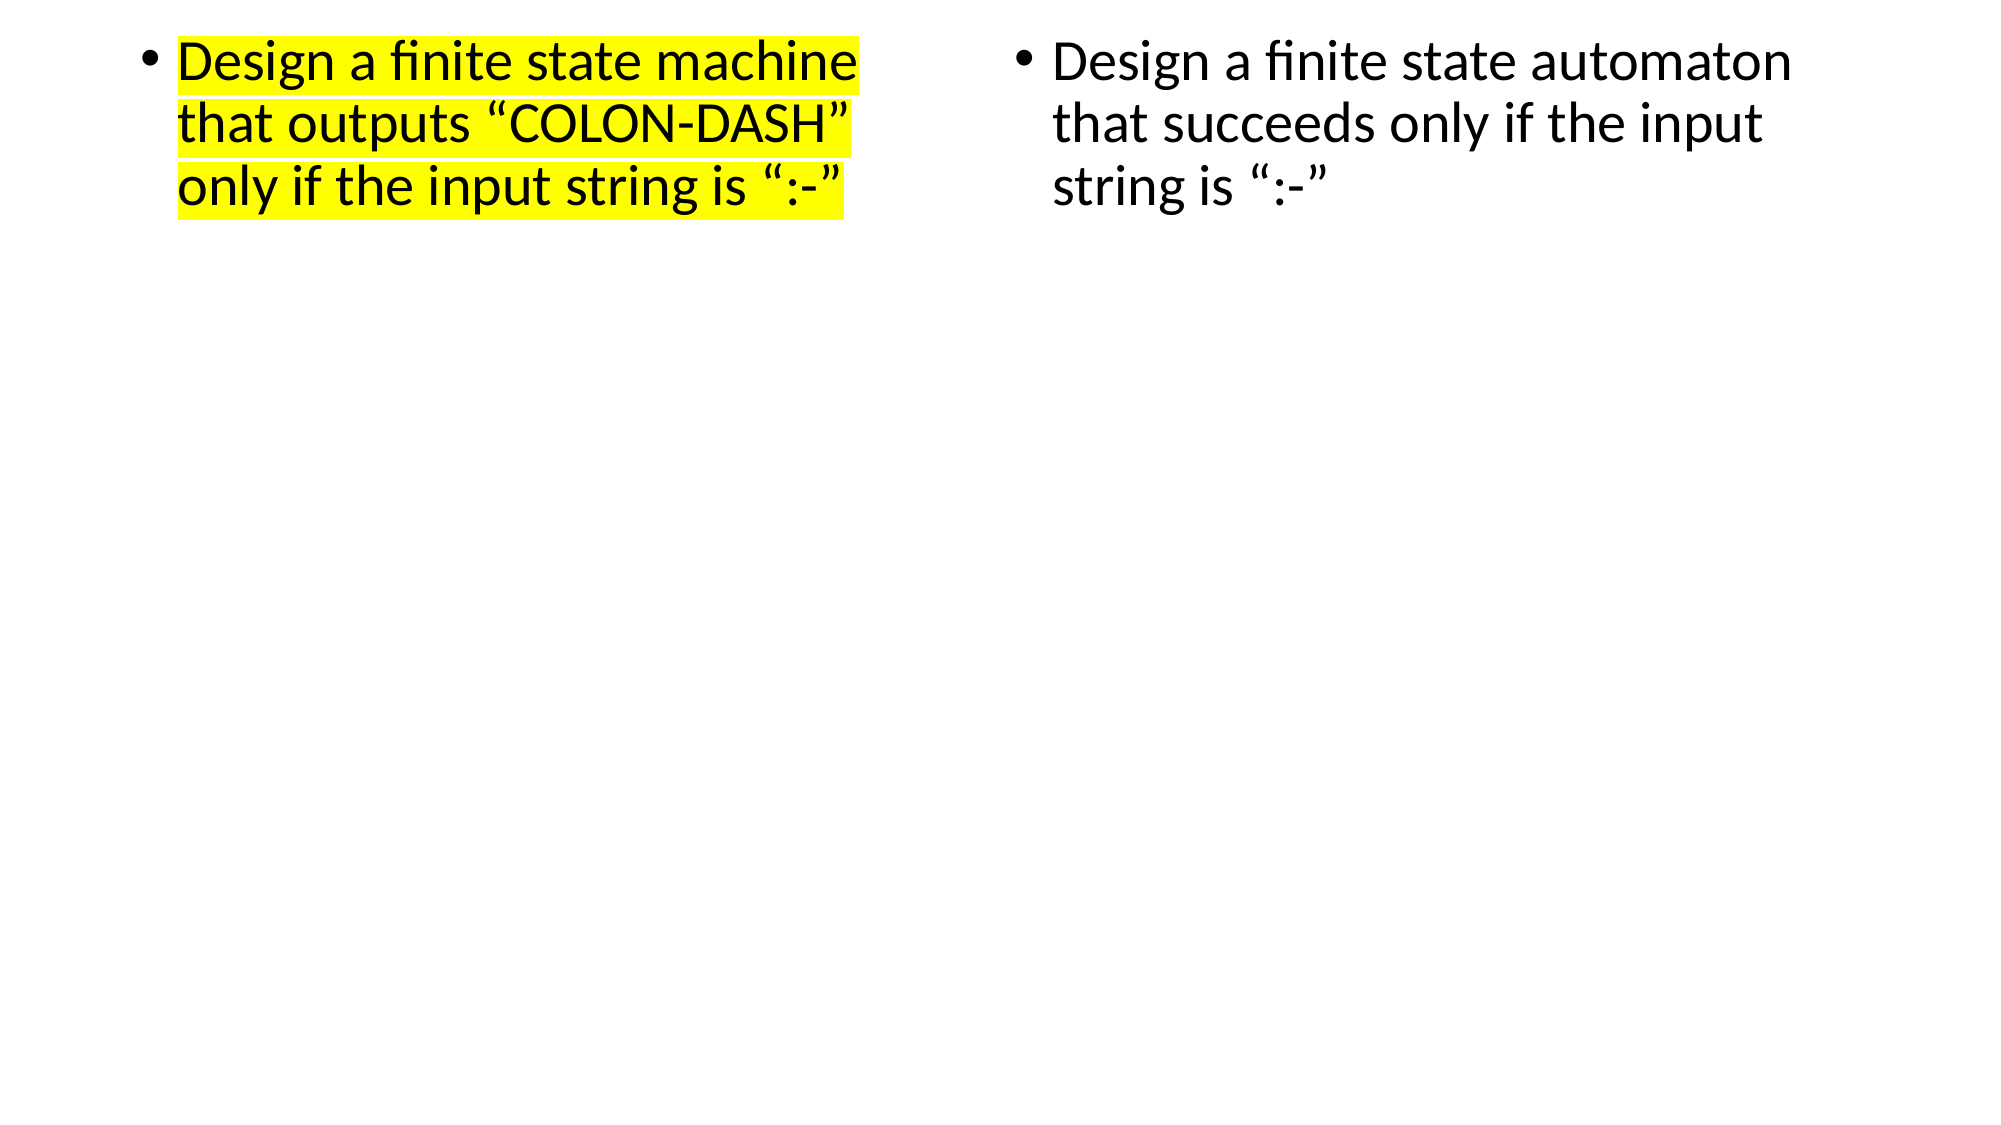

Design a finite state machine that outputs “COLON-DASH” only if the input string is “:-”
Design a finite state automaton that succeeds only if the input string is “:-”